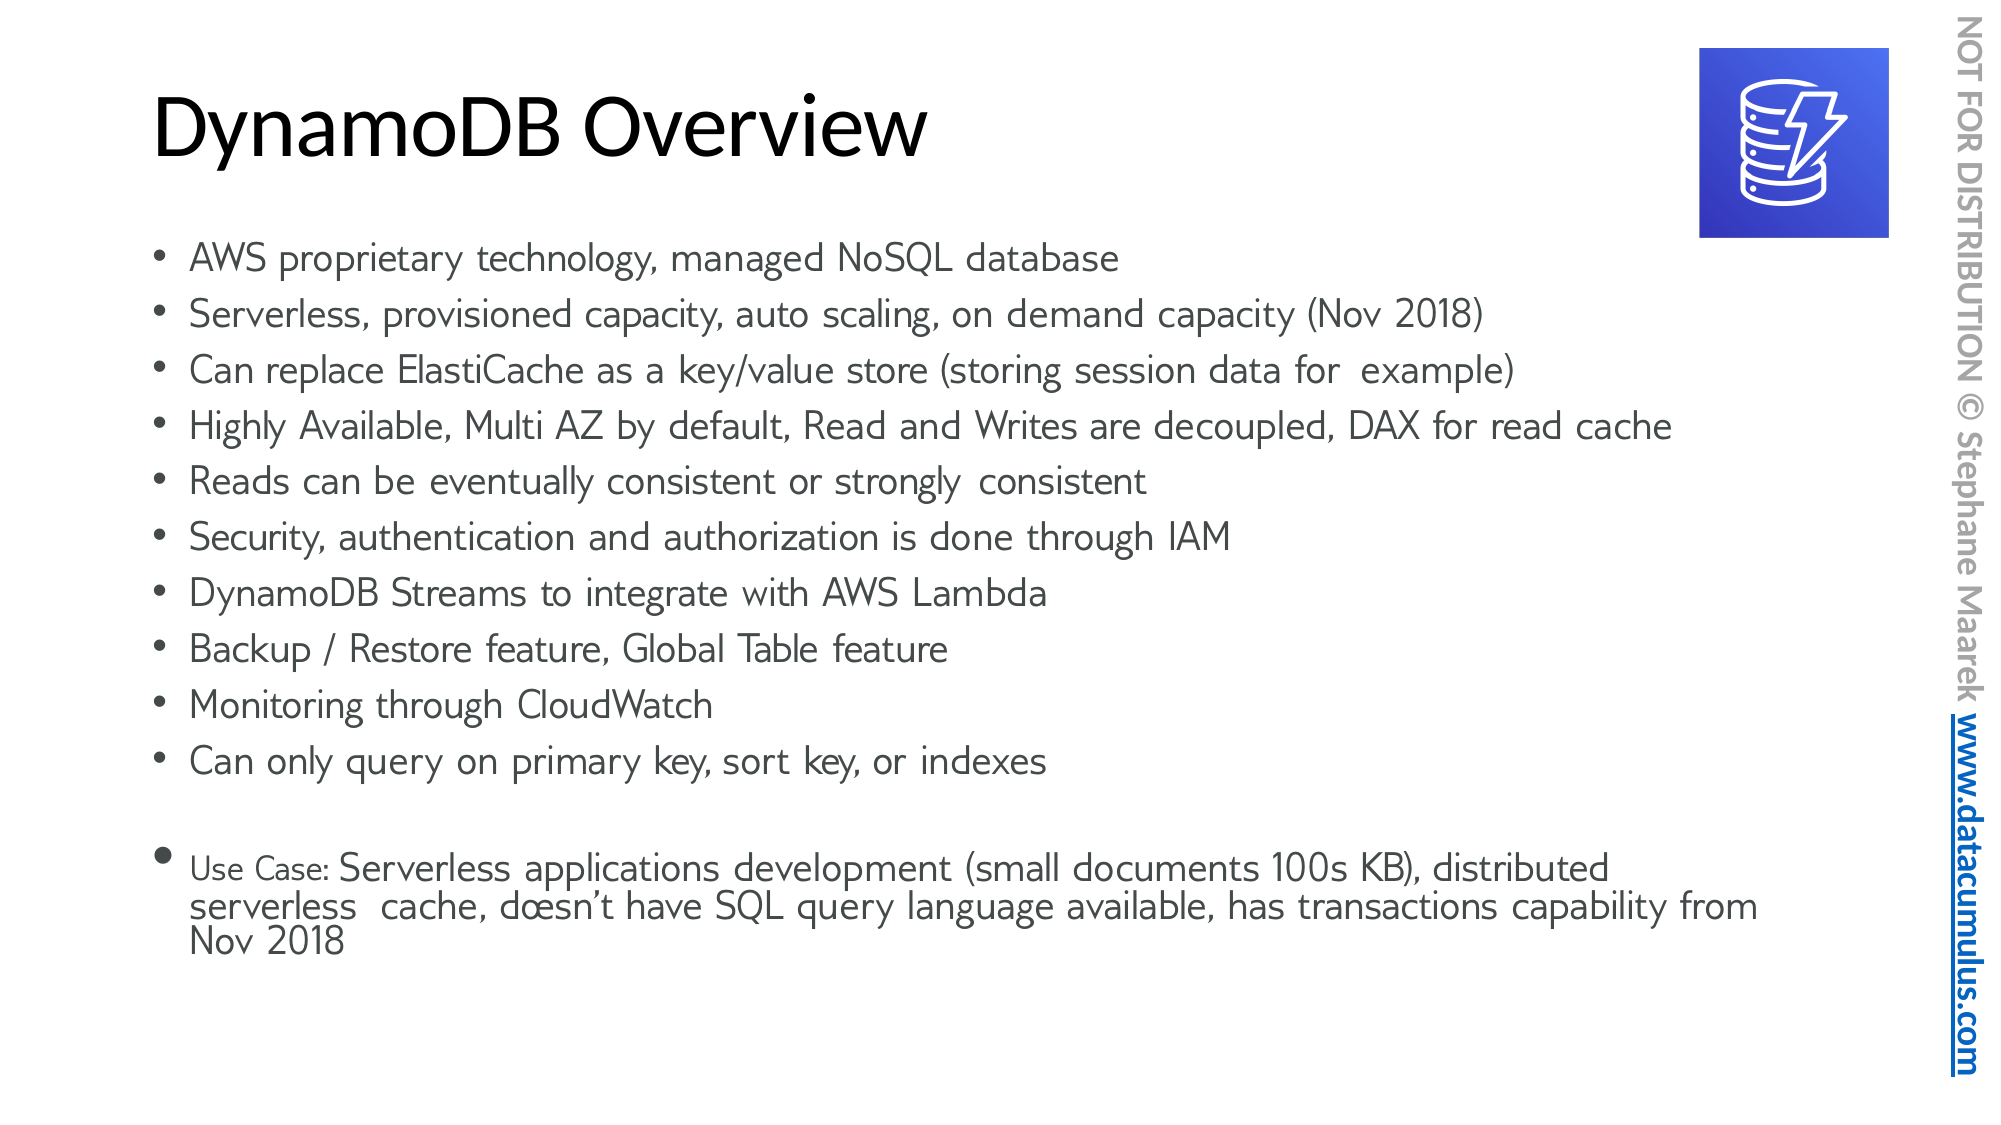

NOT FOR DISTRIBUTION © Stephane Maarek www.datacumulus.com

# DynamoDB Overview
AWS proprietary technology, managed NoSQL database
Serverless, provisioned capacity, auto scaling, on demand capacity (Nov 2018)
Can replace ElastiCache as a key/value store (storing session data for example)
Highly Available, Multi AZ by default, Read and Writes are decoupled, DAX for read cache
Reads can be eventually consistent or strongly consistent
Security, authentication and authorization is done through IAM
DynamoDB Streams to integrate with AWS Lambda
Backup / Restore feature, Global Table feature
Monitoring through CloudWatch
Can only query on primary key, sort key, or indexes

Use Case: Serverless applications development (small documents 100s KB), distributed serverless  cache, doesn’t have SQL query language available, has transactions capability from Nov 2018
© Stephane Maarek